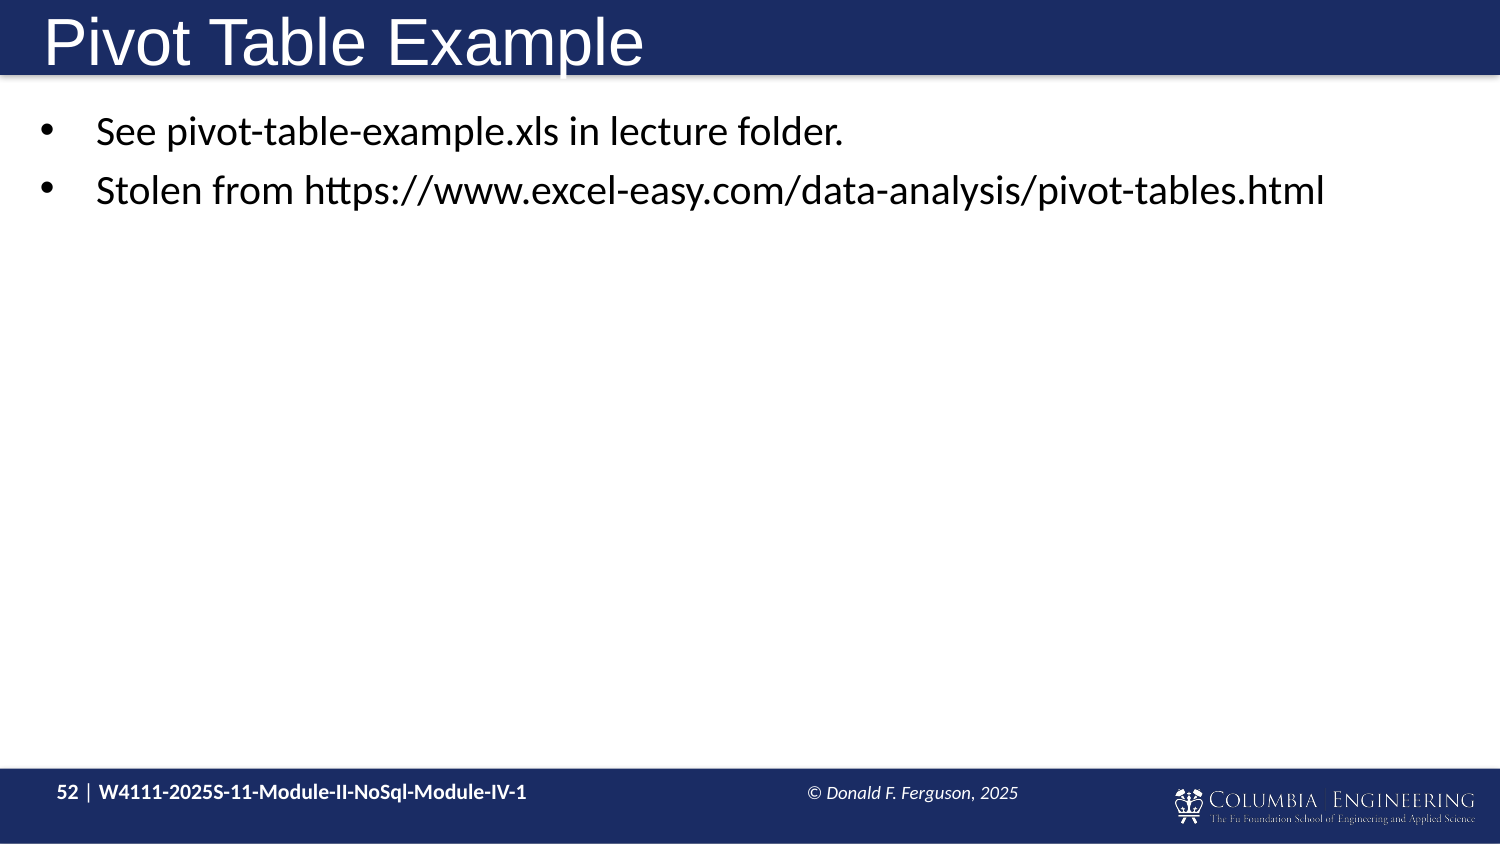

# Pivot Table Example
See pivot-table-example.xls in lecture folder.
Stolen from https://www.excel-easy.com/data-analysis/pivot-tables.html